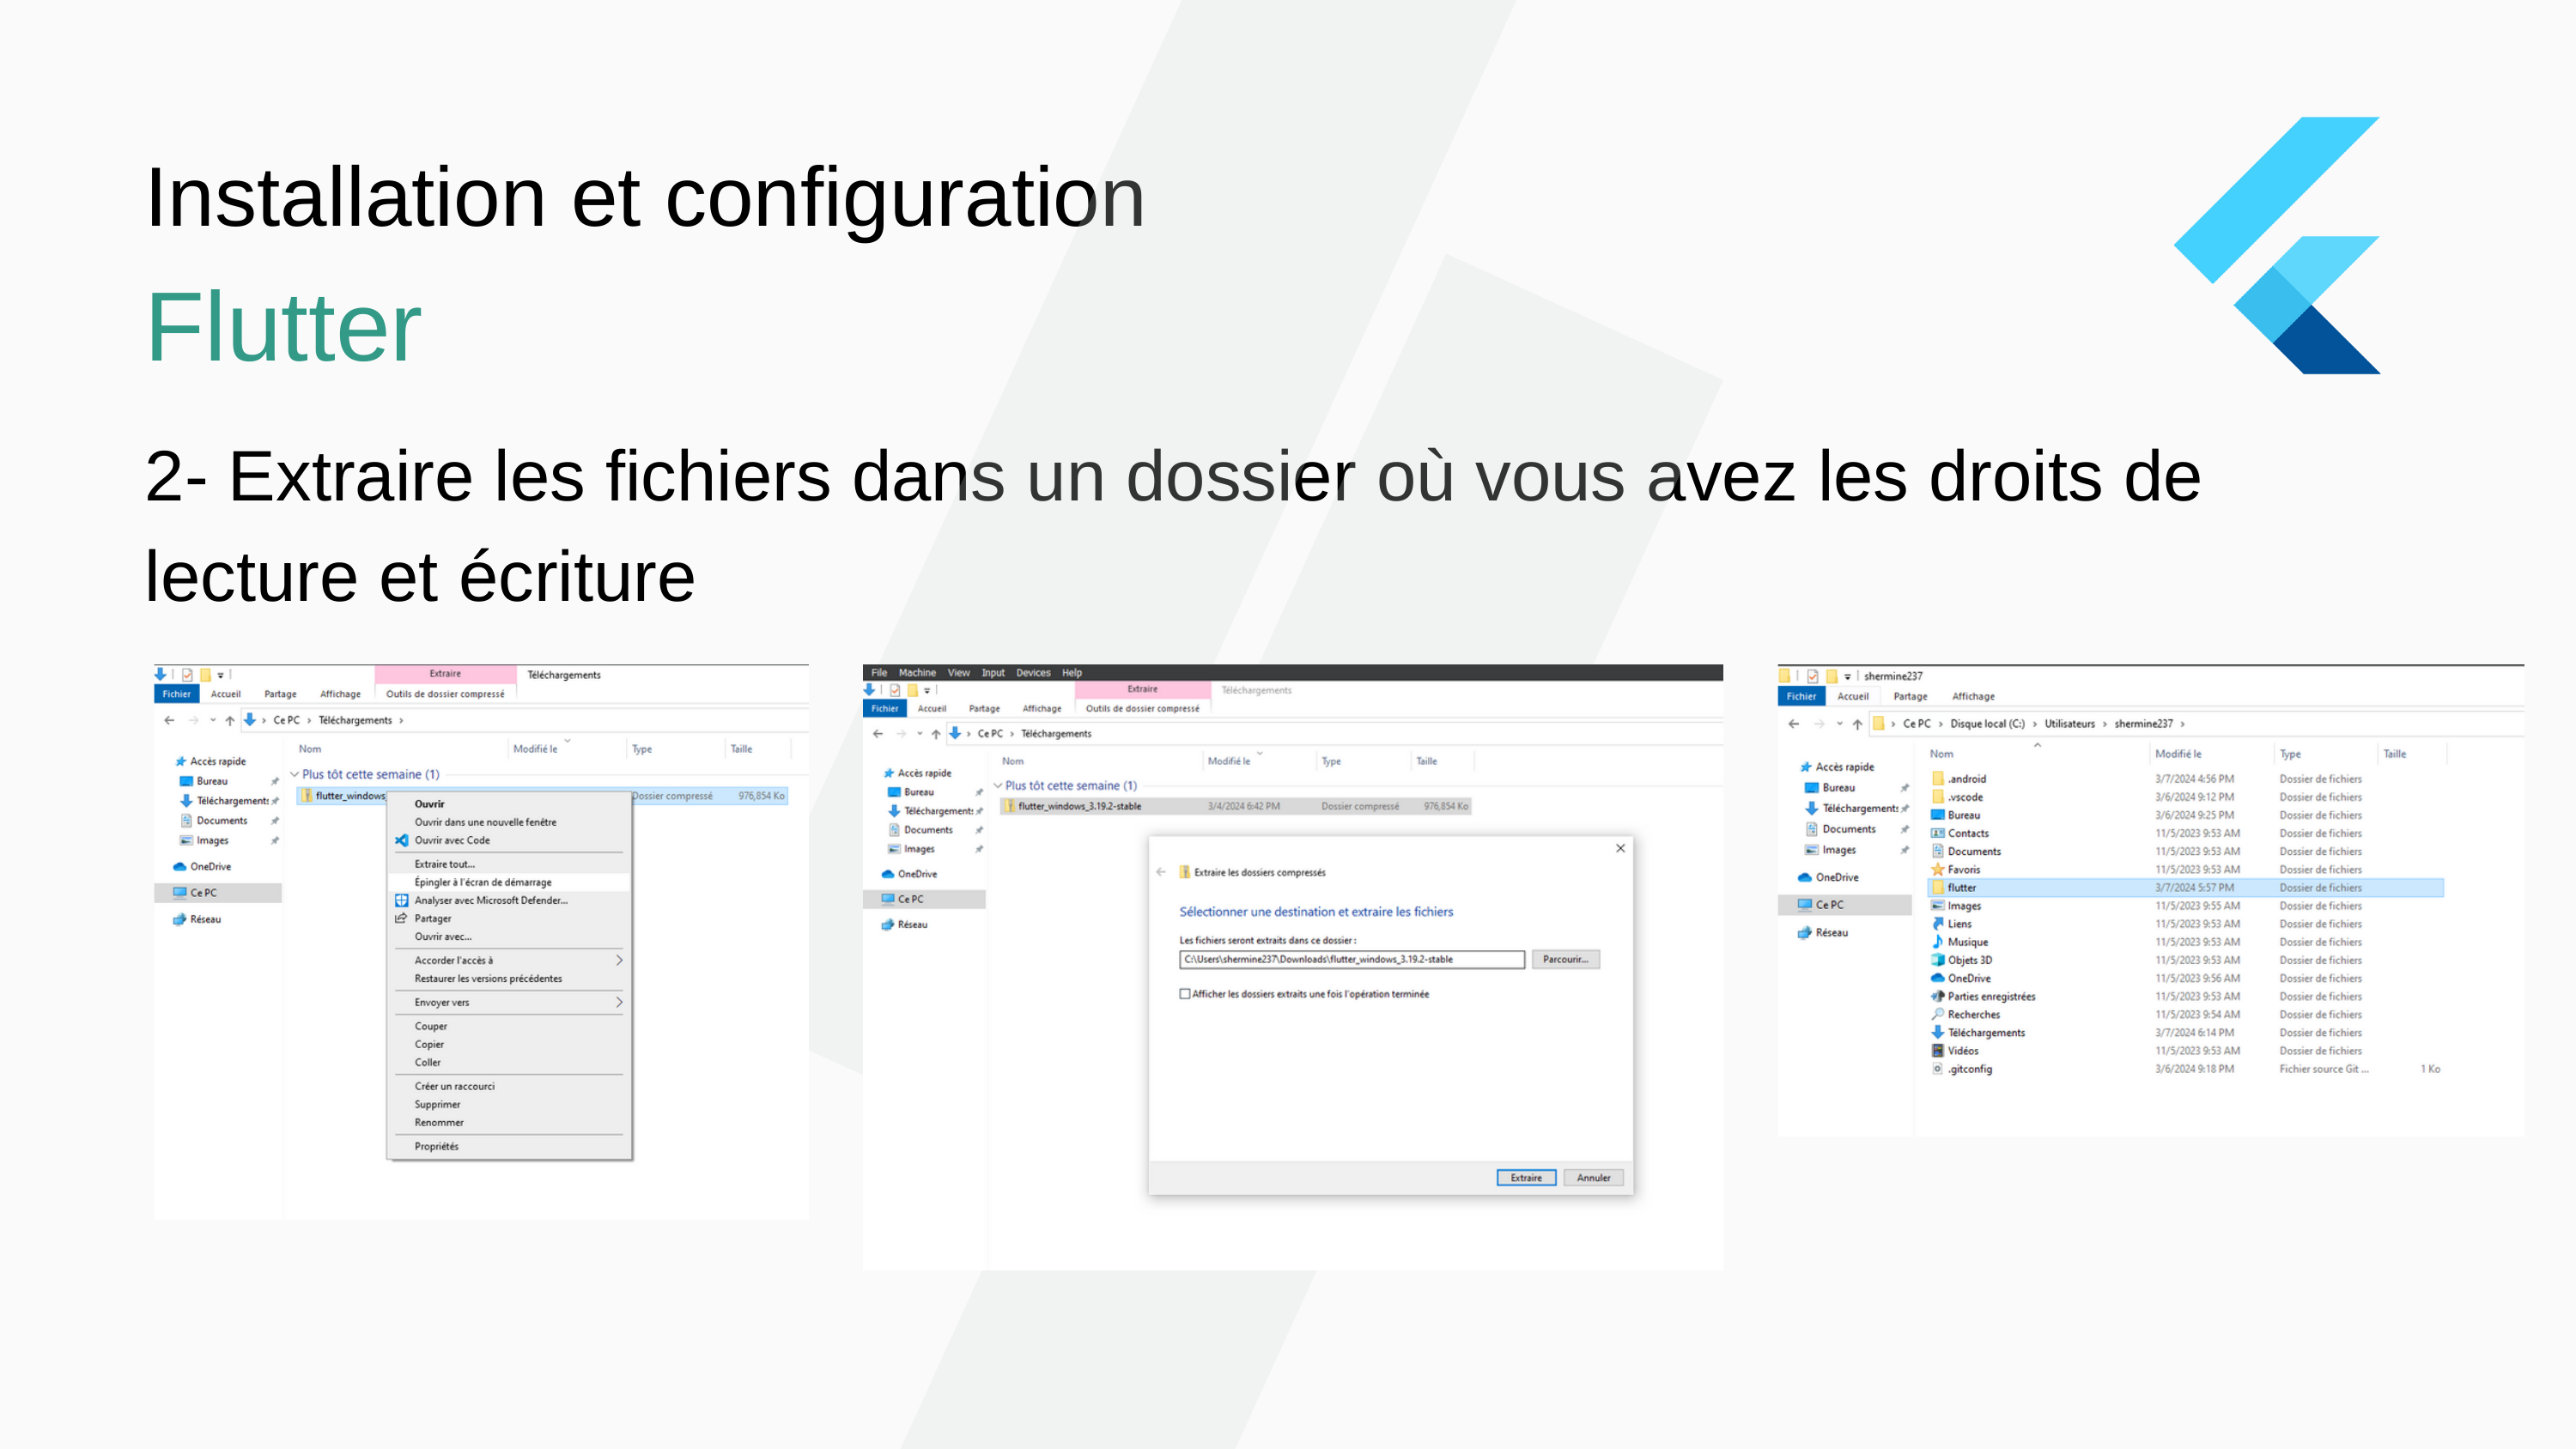

Installation et configuration
Flutter

2- Extraire les fichiers dans un dossier où vous avez les droits de lecture et écriture